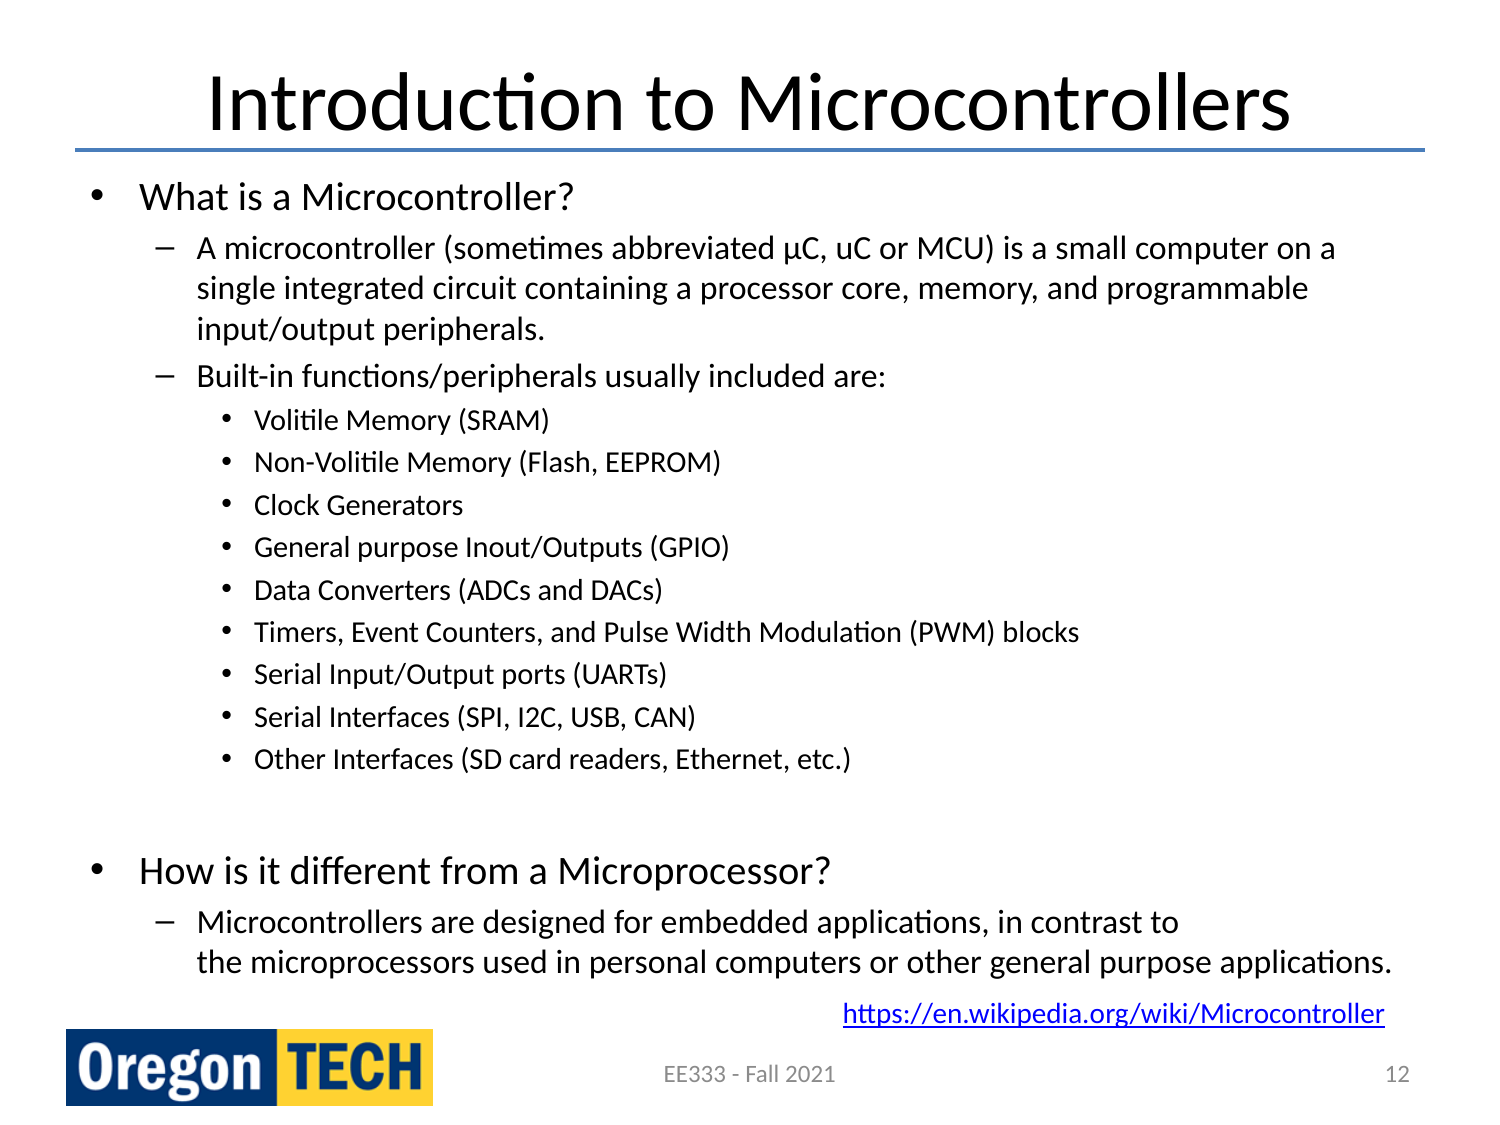

# Introduction to Microcontrollers
What is a Microcontroller?
A microcontroller (sometimes abbreviated µC, uC or MCU) is a small computer on a single integrated circuit containing a processor core, memory, and programmable input/output peripherals.
Built-in functions/peripherals usually included are:
Volitile Memory (SRAM)
Non-Volitile Memory (Flash, EEPROM)
Clock Generators
General purpose Inout/Outputs (GPIO)
Data Converters (ADCs and DACs)
Timers, Event Counters, and Pulse Width Modulation (PWM) blocks
Serial Input/Output ports (UARTs)
Serial Interfaces (SPI, I2C, USB, CAN)
Other Interfaces (SD card readers, Ethernet, etc.)

How is it different from a Microprocessor?
Microcontrollers are designed for embedded applications, in contrast to the microprocessors used in personal computers or other general purpose applications.
https://en.wikipedia.org/wiki/Microcontroller

EE333 - Fall 2021
12